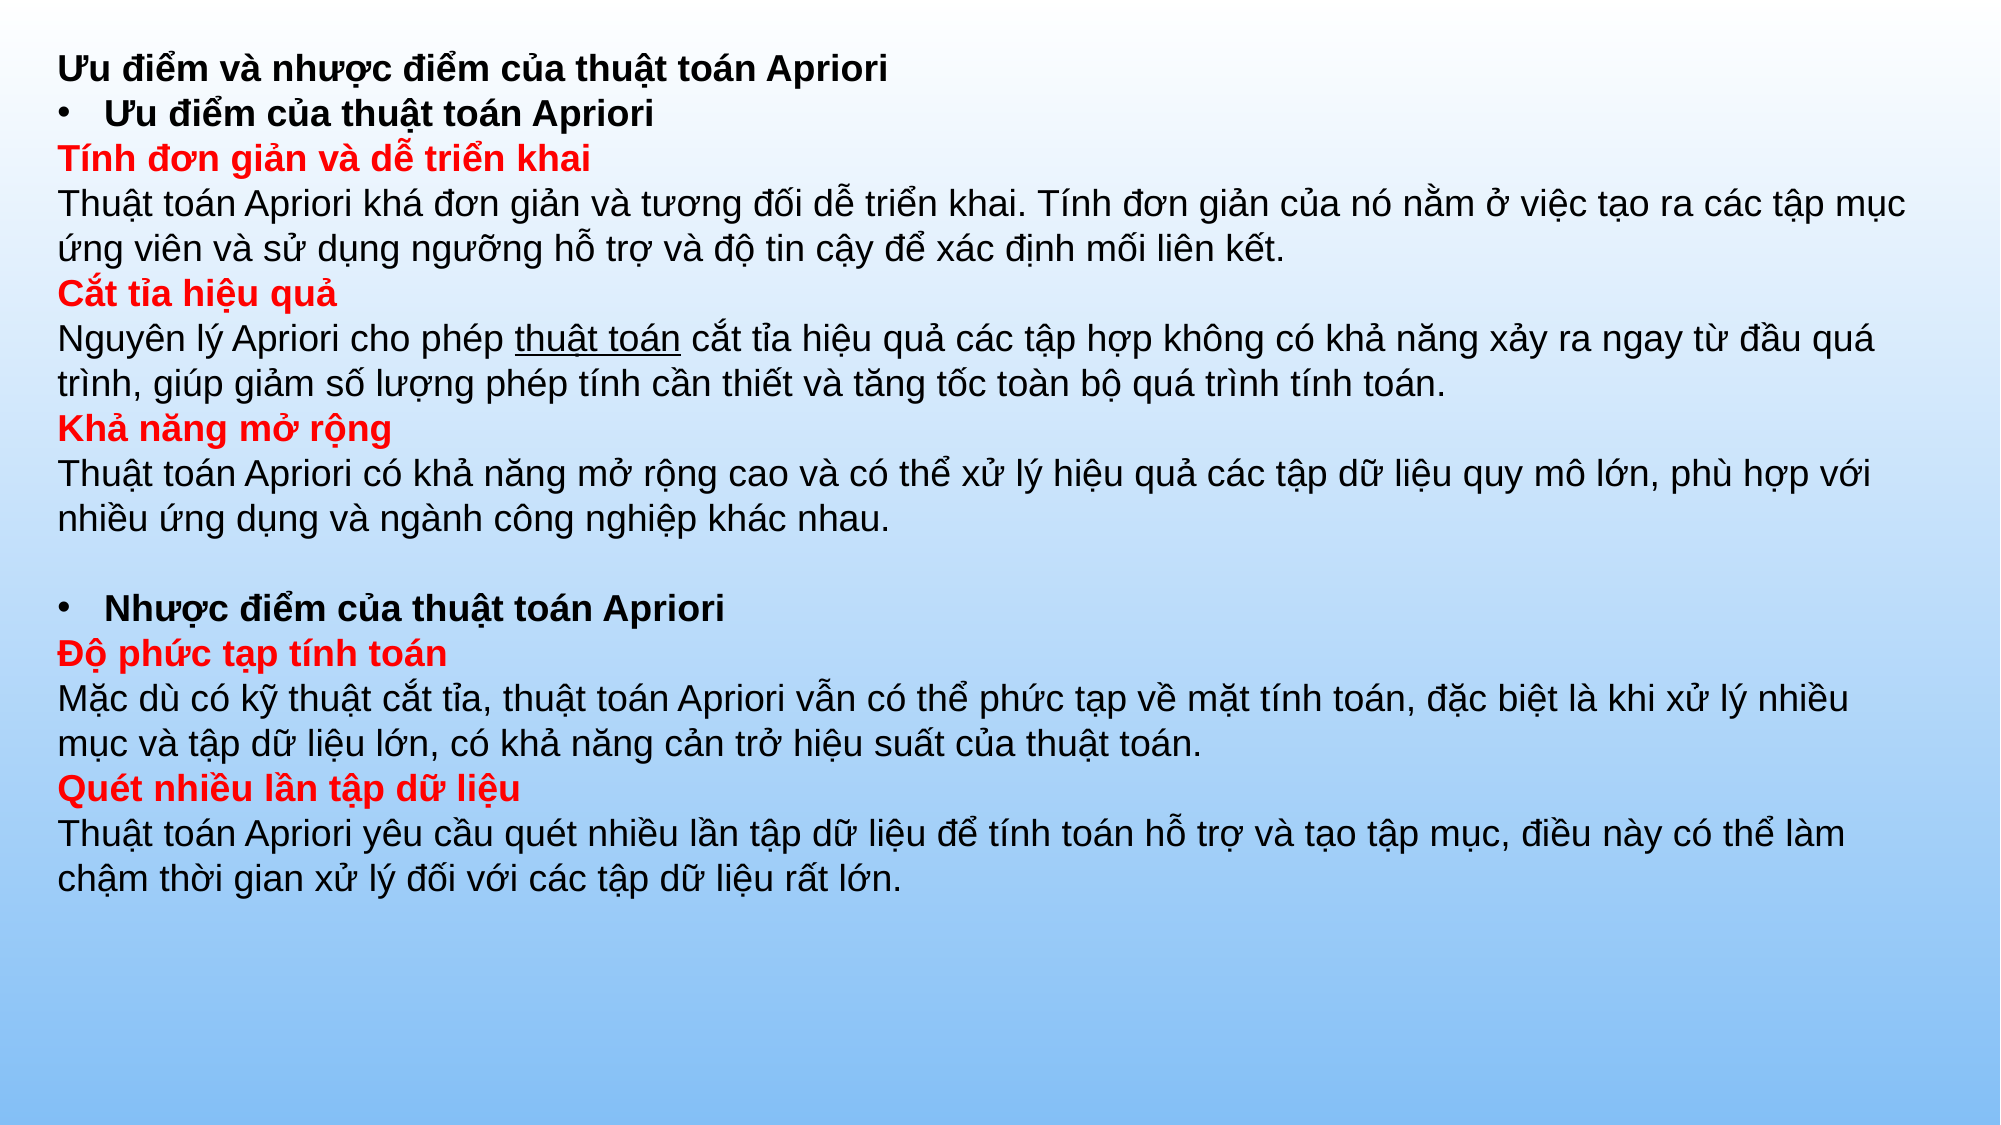

Ưu điểm và nhược điểm của thuật toán Apriori
Ưu điểm của thuật toán Apriori
Tính đơn giản và dễ triển khai
Thuật toán Apriori khá đơn giản và tương đối dễ triển khai. Tính đơn giản của nó nằm ở việc tạo ra các tập mục ứng viên và sử dụng ngưỡng hỗ trợ và độ tin cậy để xác định mối liên kết.
Cắt tỉa hiệu quả
Nguyên lý Apriori cho phép thuật toán cắt tỉa hiệu quả các tập hợp không có khả năng xảy ra ngay từ đầu quá trình, giúp giảm số lượng phép tính cần thiết và tăng tốc toàn bộ quá trình tính toán.
Khả năng mở rộng
Thuật toán Apriori có khả năng mở rộng cao và có thể xử lý hiệu quả các tập dữ liệu quy mô lớn, phù hợp với nhiều ứng dụng và ngành công nghiệp khác nhau.

Nhược điểm của thuật toán Apriori
Độ phức tạp tính toán
Mặc dù có kỹ thuật cắt tỉa, thuật toán Apriori vẫn có thể phức tạp về mặt tính toán, đặc biệt là khi xử lý nhiều mục và tập dữ liệu lớn, có khả năng cản trở hiệu suất của thuật toán.
Quét nhiều lần tập dữ liệu
Thuật toán Apriori yêu cầu quét nhiều lần tập dữ liệu để tính toán hỗ trợ và tạo tập mục, điều này có thể làm chậm thời gian xử lý đối với các tập dữ liệu rất lớn.